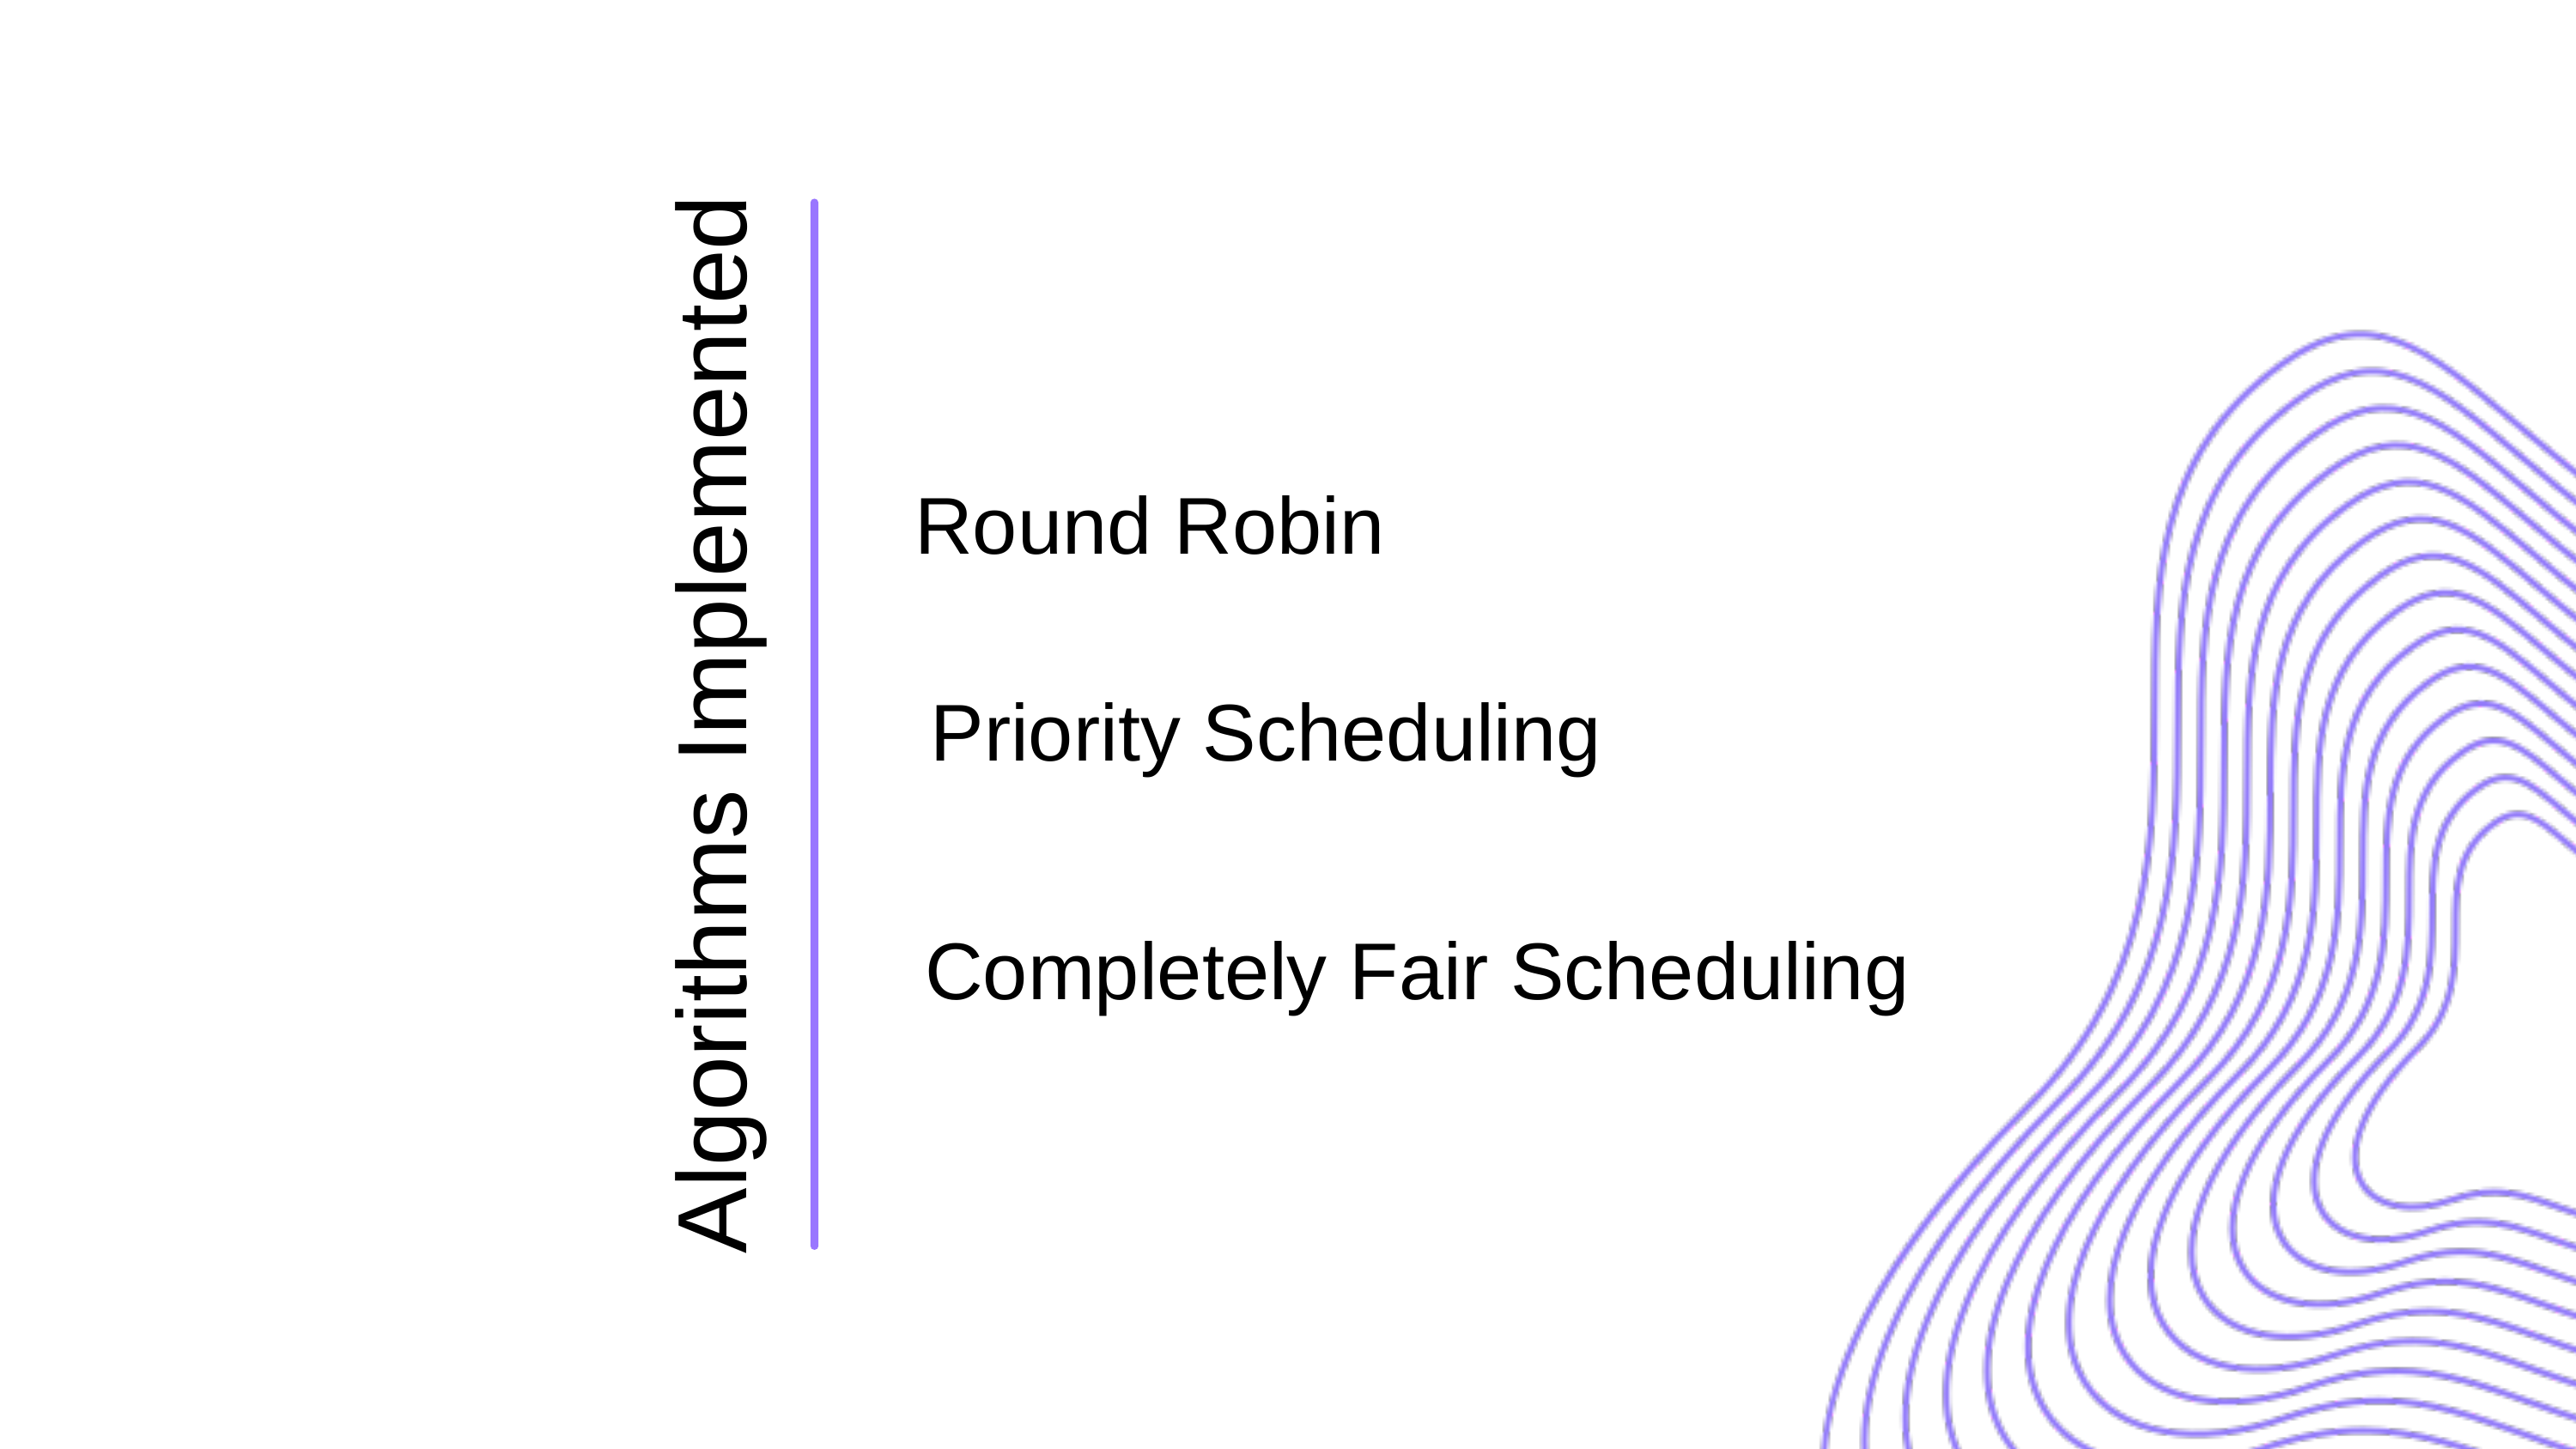

Round Robin
Priority Scheduling
Algorithms Implemented

Completely Fair Scheduling